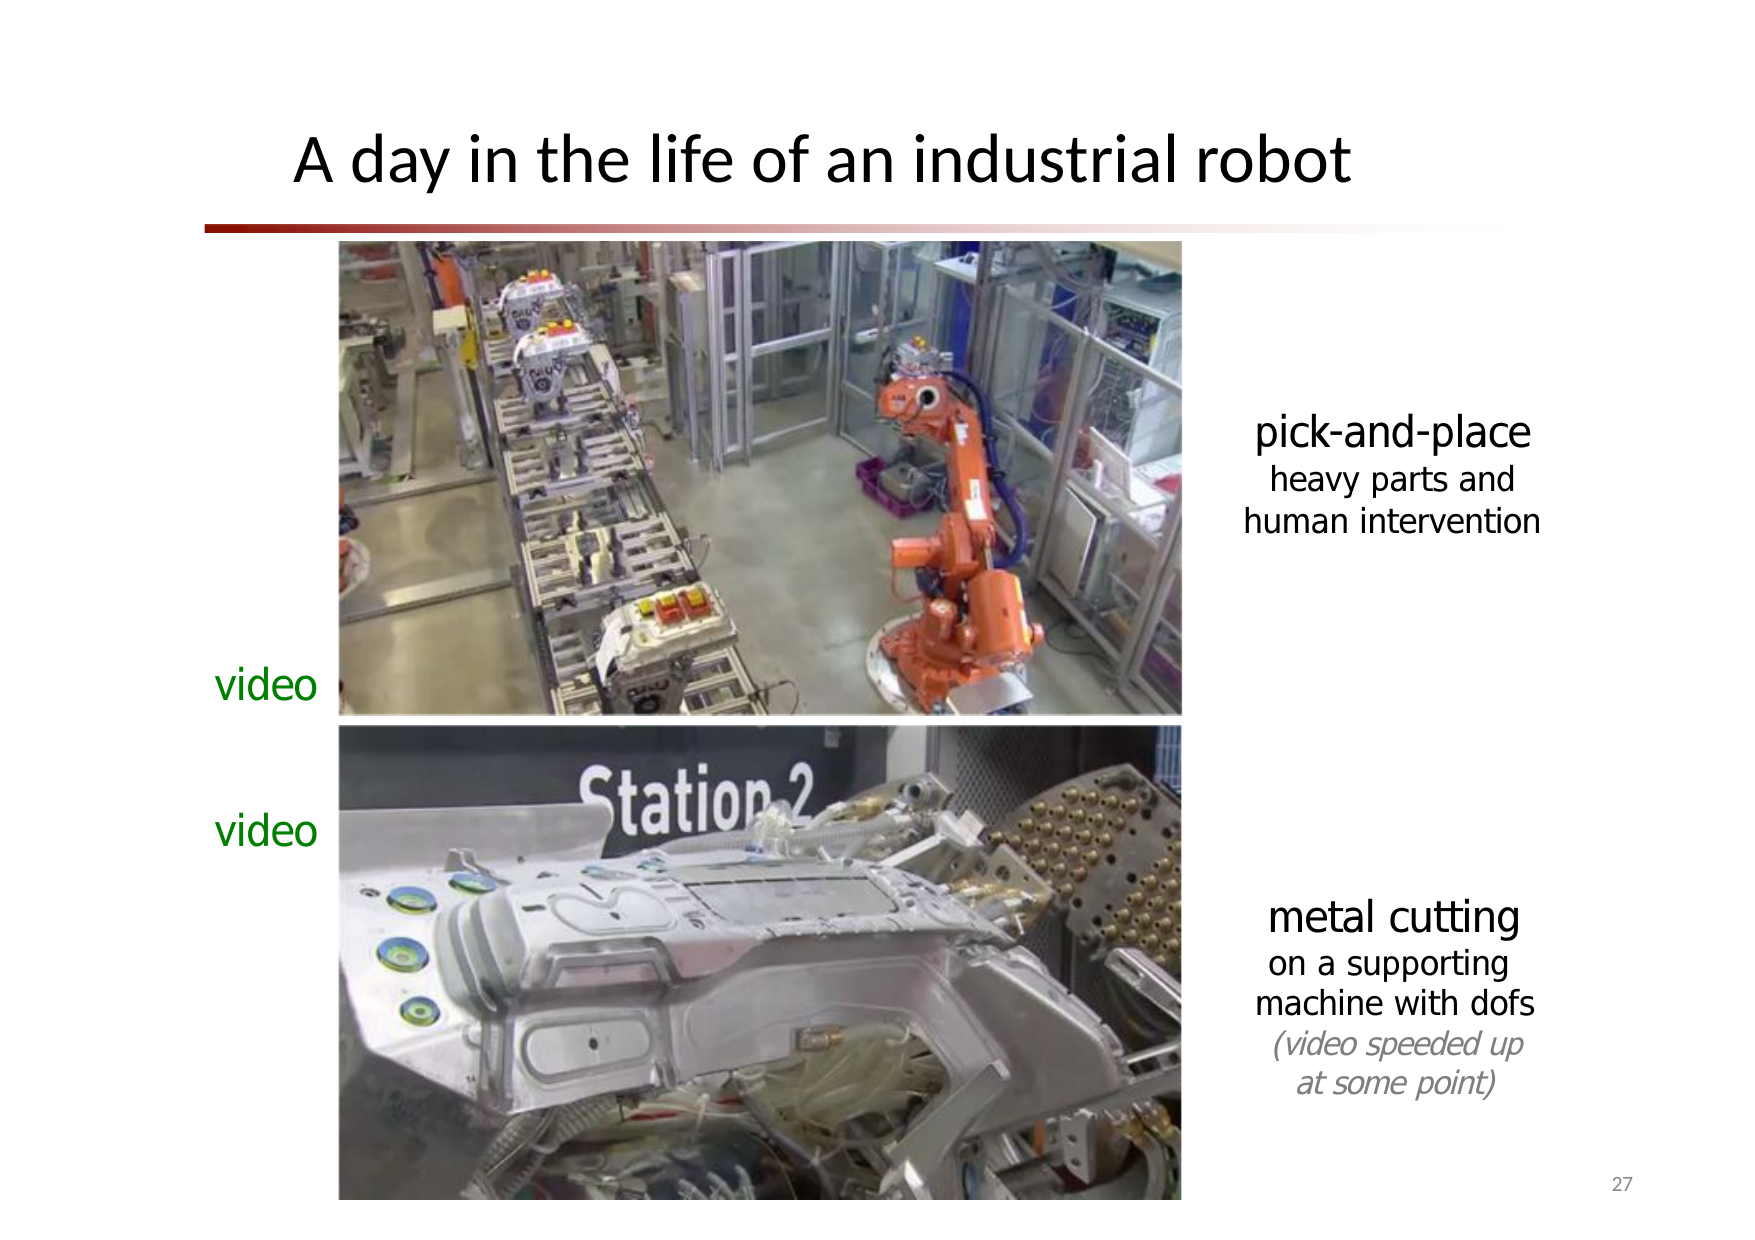

# A day in the life of an industrial robot

pick-and-place
heavy parts and  human intervention
video  video

metal cutting
on a supporting  machine with dofs  (video speeded up  at some point)
Robotics 1
27